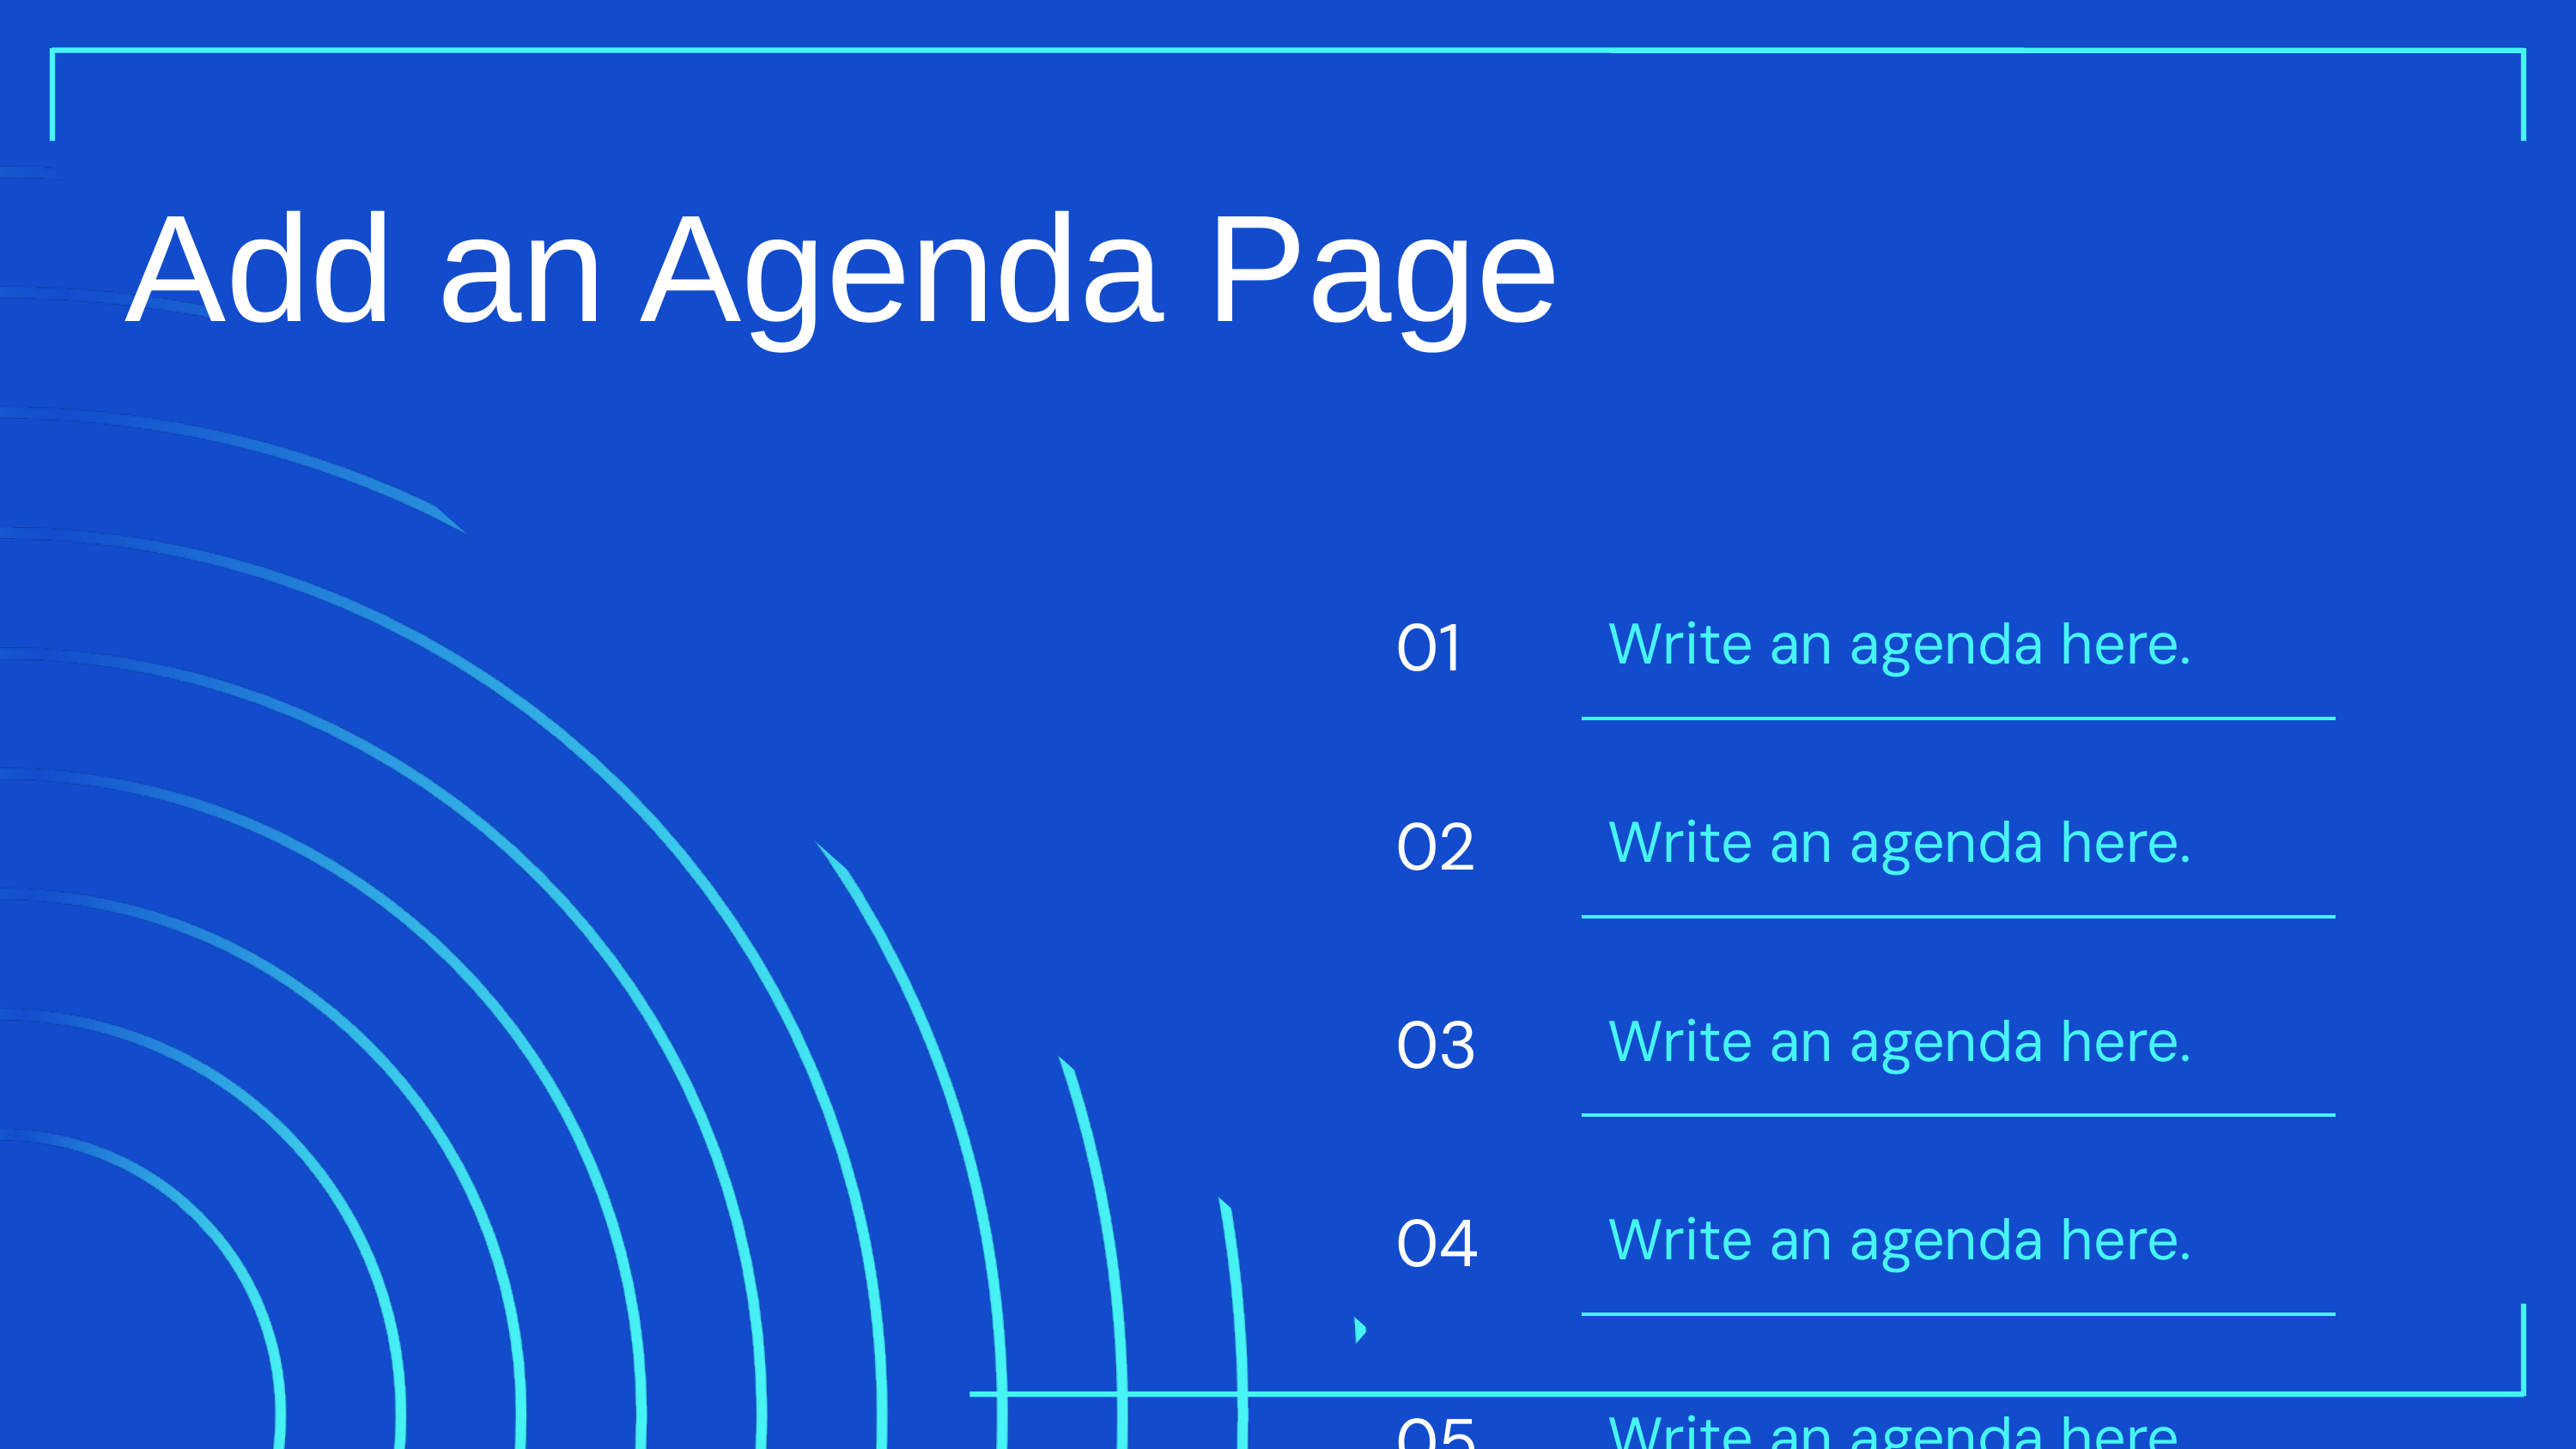

Add an Agenda Page

| 01 | Write an agenda here. |
| --- | --- |
| 02 | Write an agenda here. |
| 03 | Write an agenda here. |
| 04 | Write an agenda here. |
| 05 | Write an agenda here. |